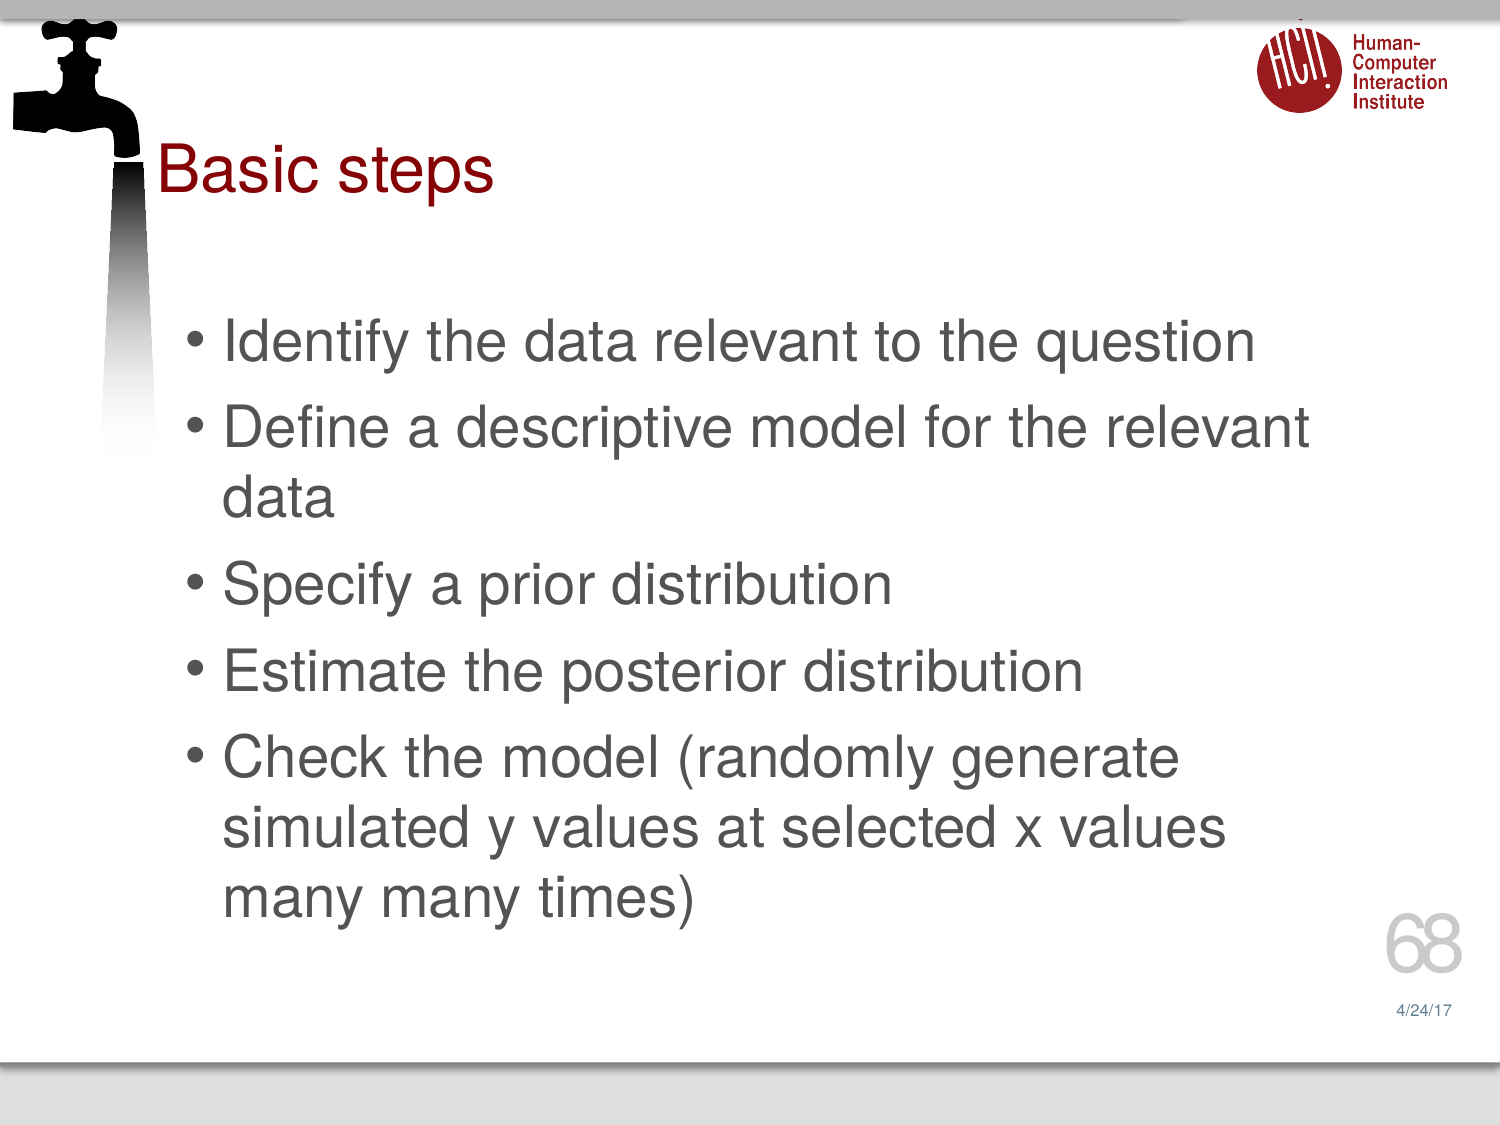

# Basic steps
Identify the data relevant to the question
Define a descriptive model for the relevant data
Specify a prior distribution
Estimate the posterior distribution
Check the model (randomly generate simulated y values at selected x values many many times)
68
4/24/17